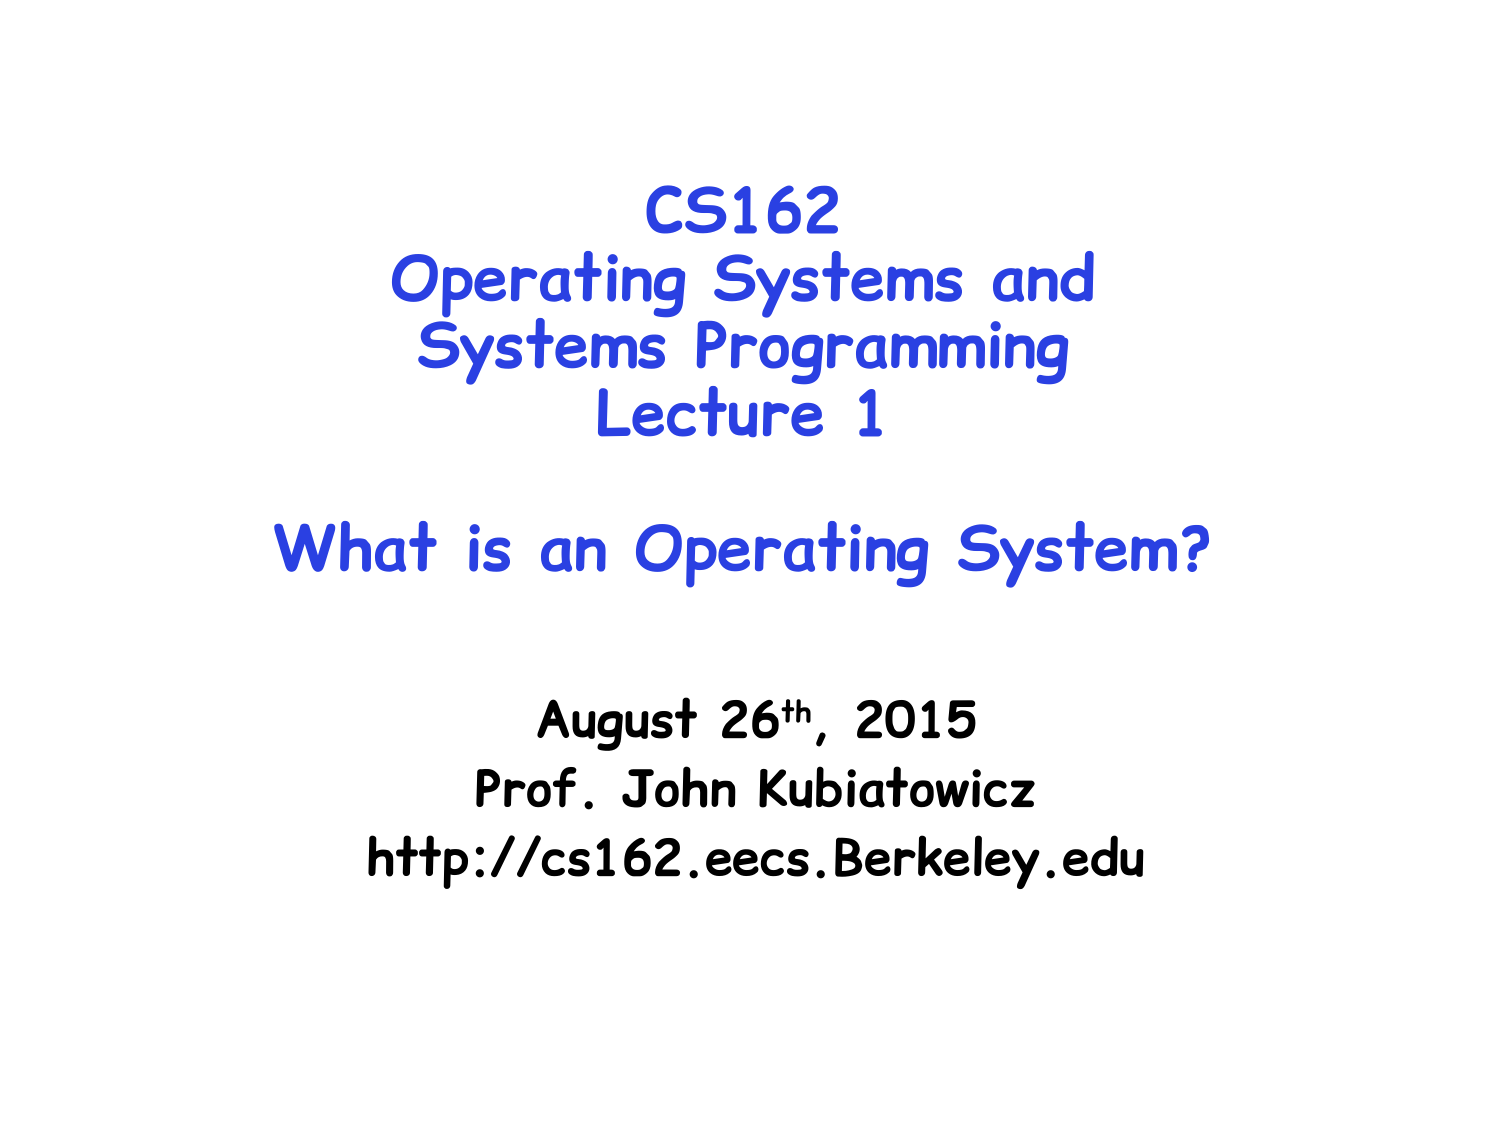

# CS162 Operating Systems and Systems Programming Lecture 1 What is an Operating System?
August 26th, 2015
Prof. John Kubiatowicz
http://cs162.eecs.Berkeley.edu